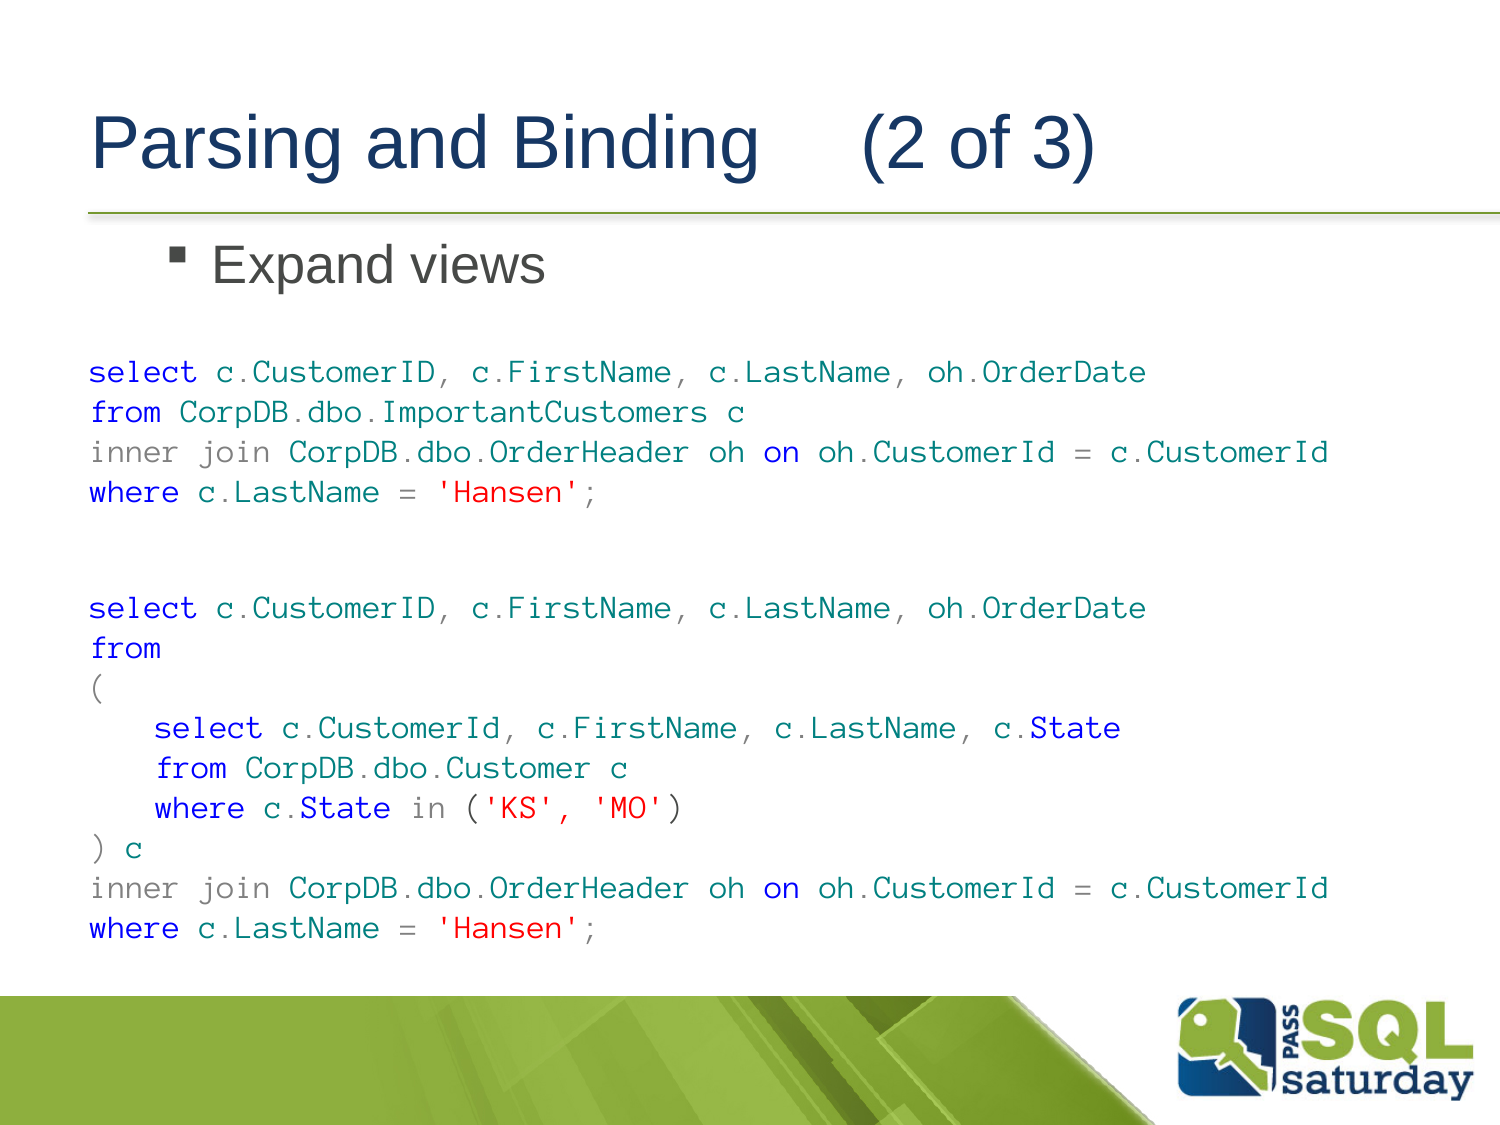

# Parsing and Binding	 (2 of 3)
Expand views
select c.CustomerID, c.FirstName, c.LastName, oh.OrderDate
from CorpDB.dbo.ImportantCustomers c
inner join CorpDB.dbo.OrderHeader oh on oh.CustomerId = c.CustomerId
where c.LastName = 'Hansen';

select c.CustomerID, c.FirstName, c.LastName, oh.OrderDate
from
(
select c.CustomerId, c.FirstName, c.LastName, c.State
from CorpDB.dbo.Customer c
where c.State in ('KS', 'MO')
) c
inner join CorpDB.dbo.OrderHeader oh on oh.CustomerId = c.CustomerId
where c.LastName = 'Hansen';